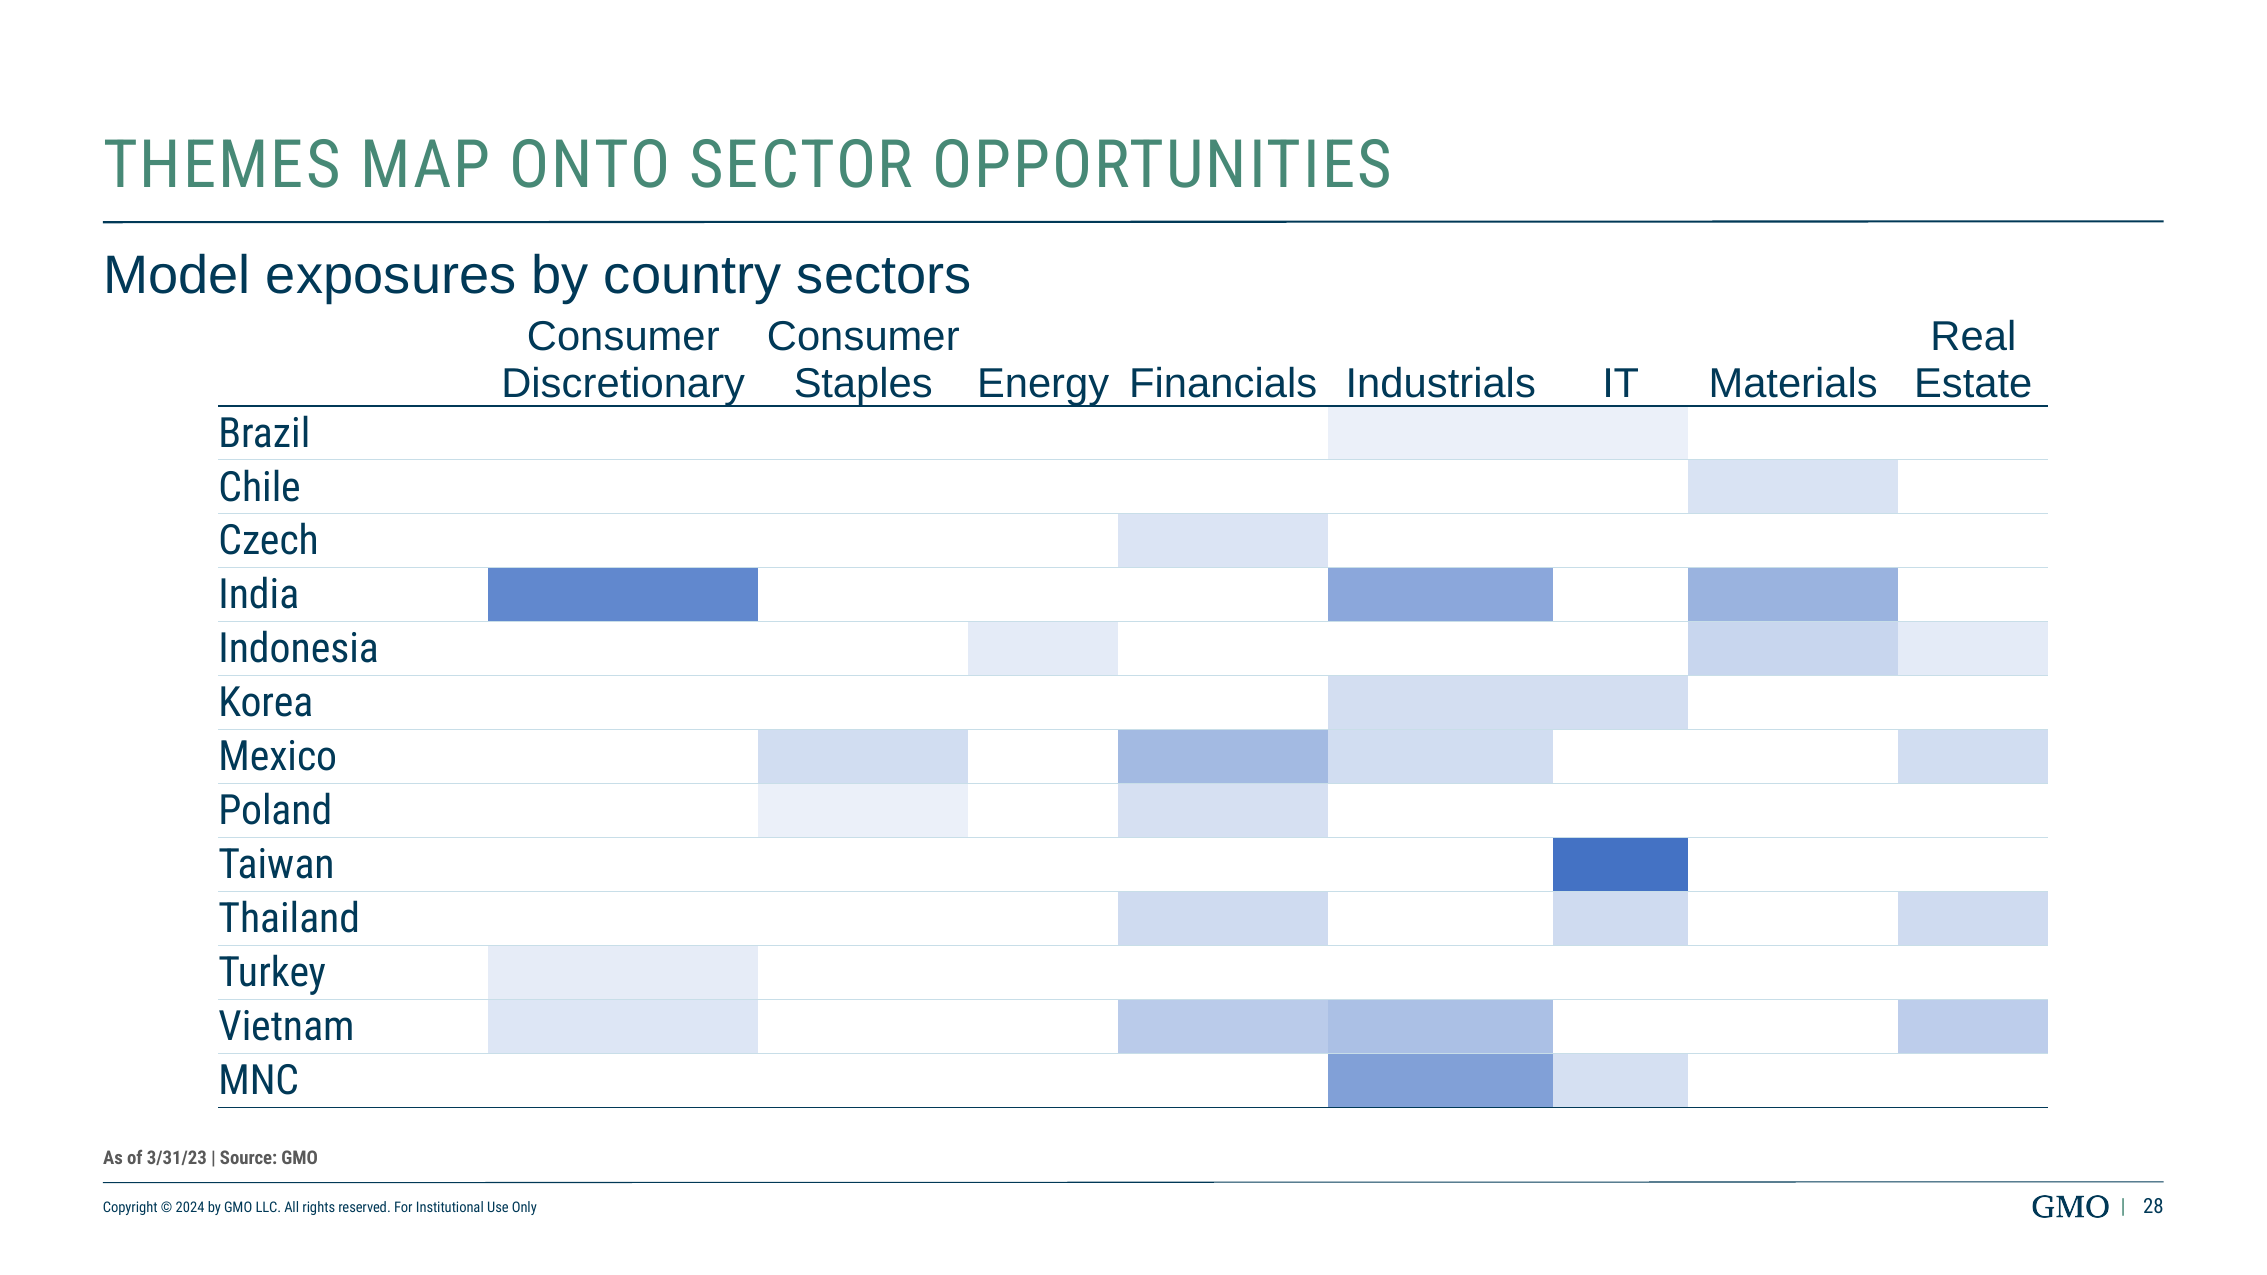

# Themes map onto sector opportunities
Model exposures by country sectors
|  | Consumer Discretionary | Consumer Staples | Energy | Financials | Industrials | IT | Materials | Real Estate |
| --- | --- | --- | --- | --- | --- | --- | --- | --- |
| Brazil |  |  |  |  |  |  |  |  |
| Chile |  |  |  |  |  |  |  |  |
| Czech |  |  |  |  |  |  |  |  |
| India |  |  |  |  |  |  |  |  |
| Indonesia |  |  |  |  |  |  |  |  |
| Korea |  |  |  |  |  |  |  |  |
| Mexico |  |  |  |  |  |  |  |  |
| Poland |  |  |  |  |  |  |  |  |
| Taiwan |  |  |  |  |  |  |  |  |
| Thailand |  |  |  |  |  |  |  |  |
| Turkey |  |  |  |  |  |  |  |  |
| Vietnam |  |  |  |  |  |  |  |  |
| MNC |  |  |  |  |  |  |  |  |
As of 3/31/23 | Source: GMO